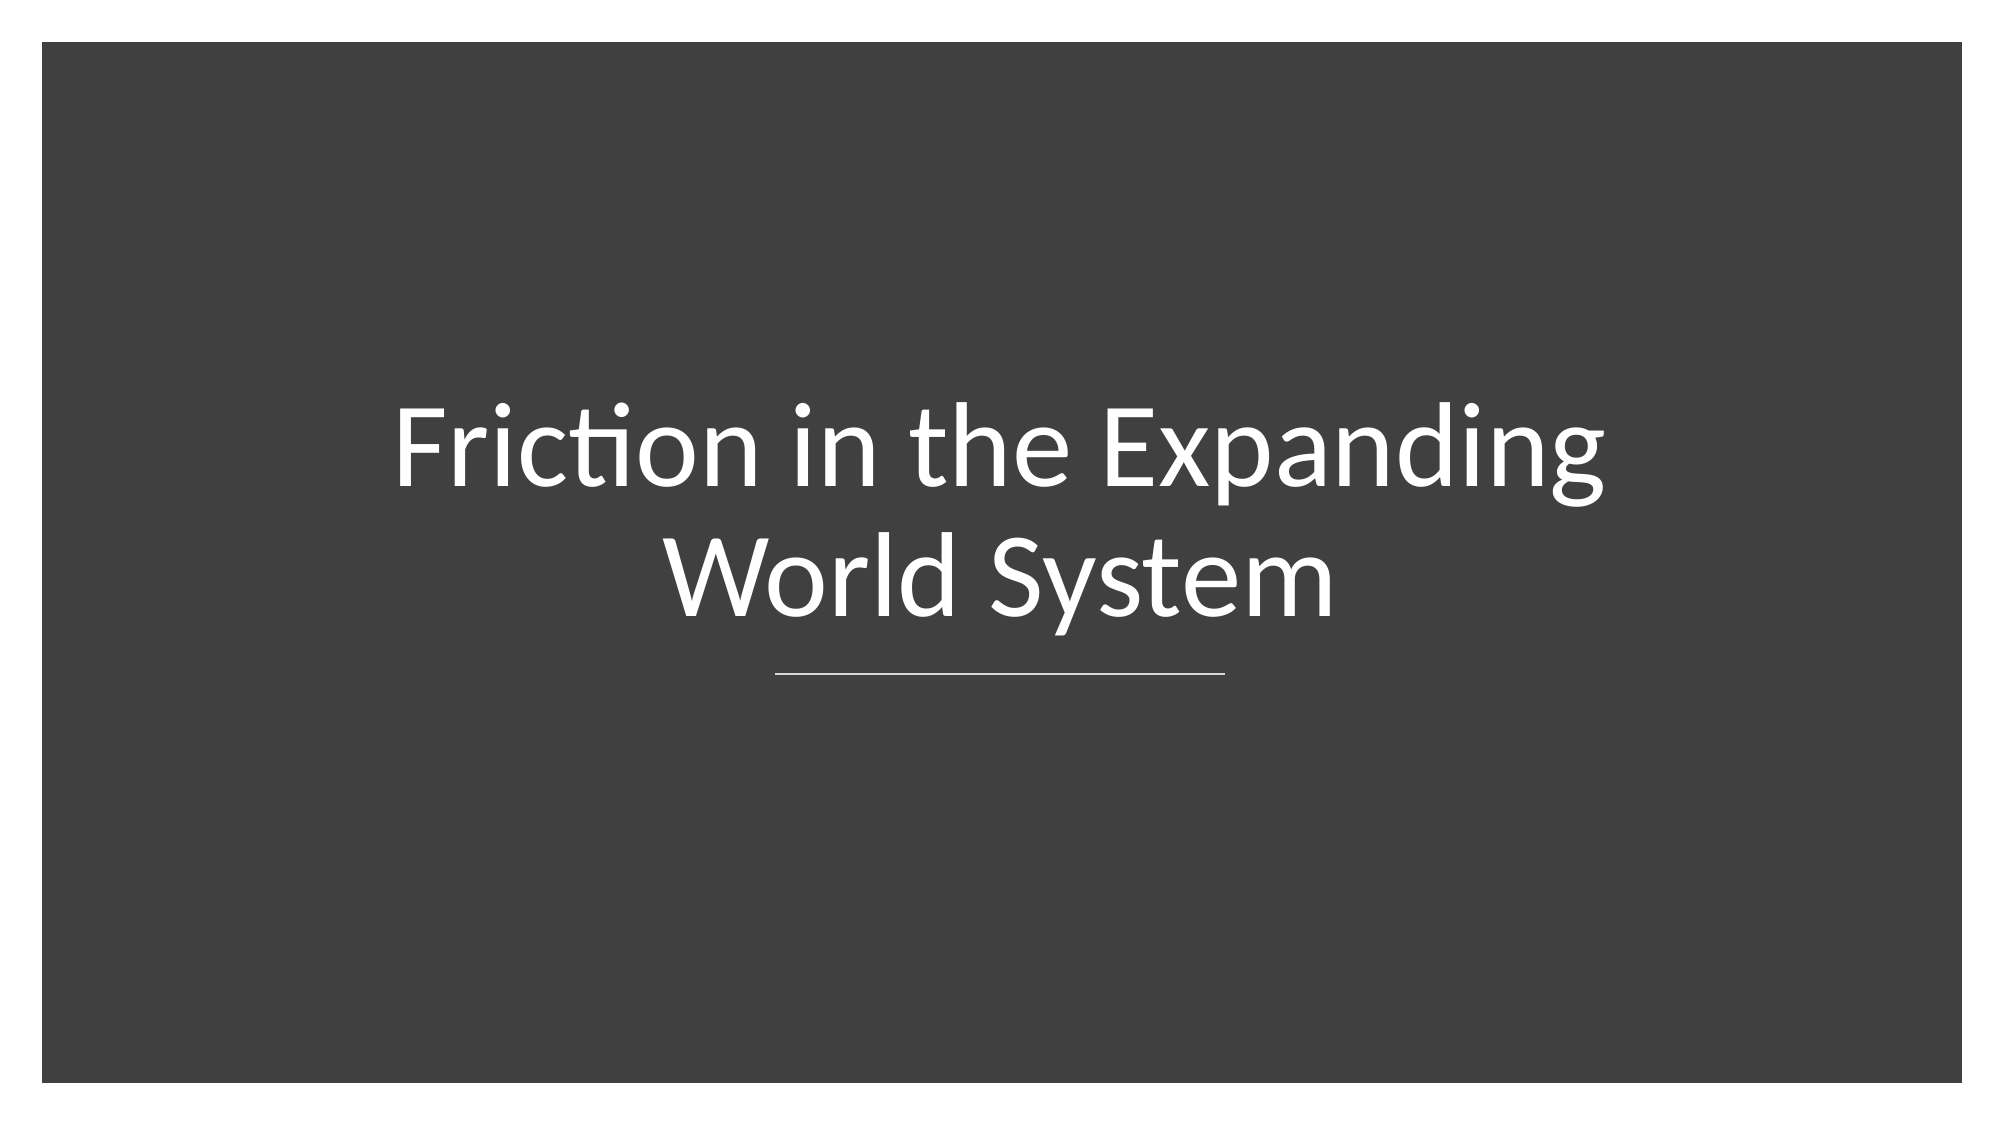

# Friction in the Expanding World System